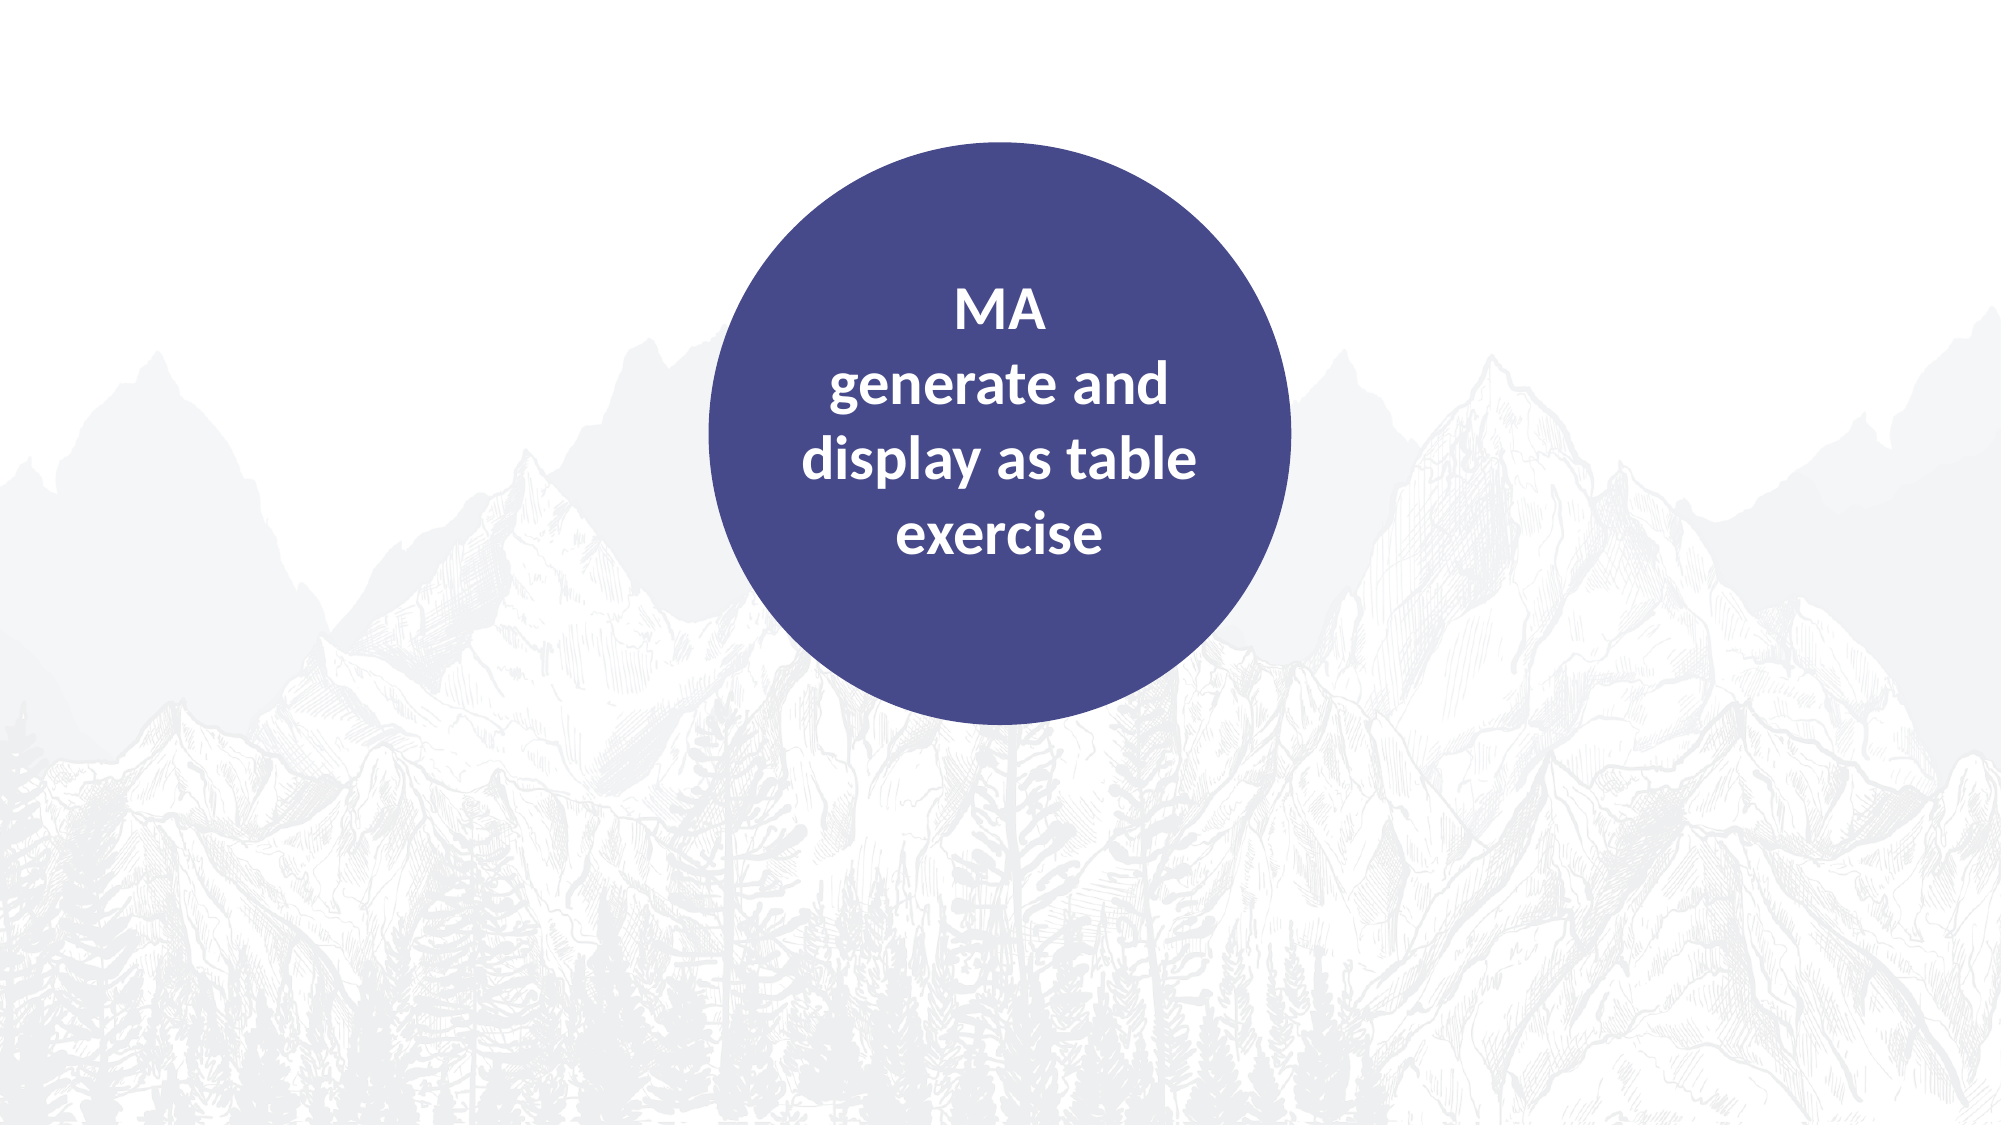

MA
generate and display as table exercise